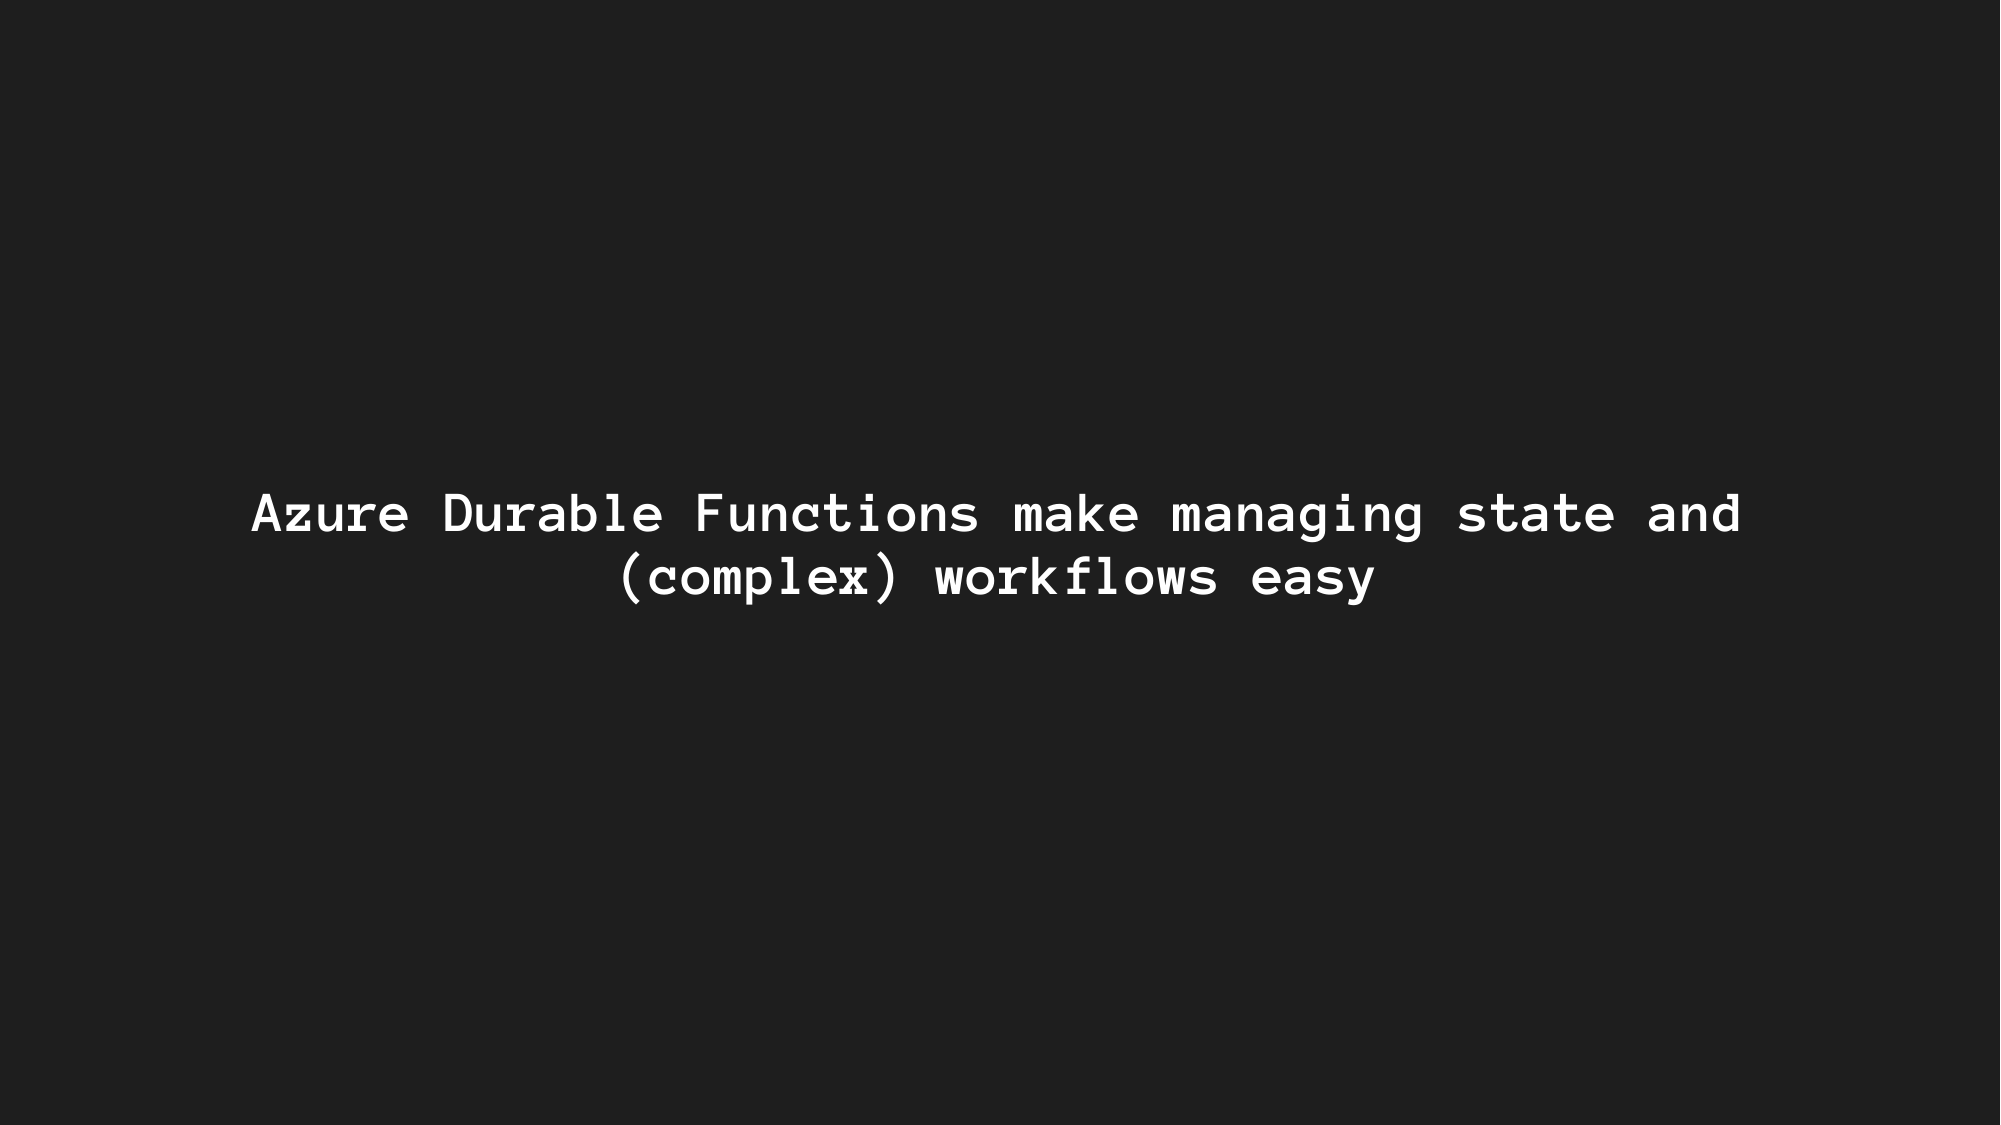

Azure Durable Functions make managing state and (complex) workflows easy